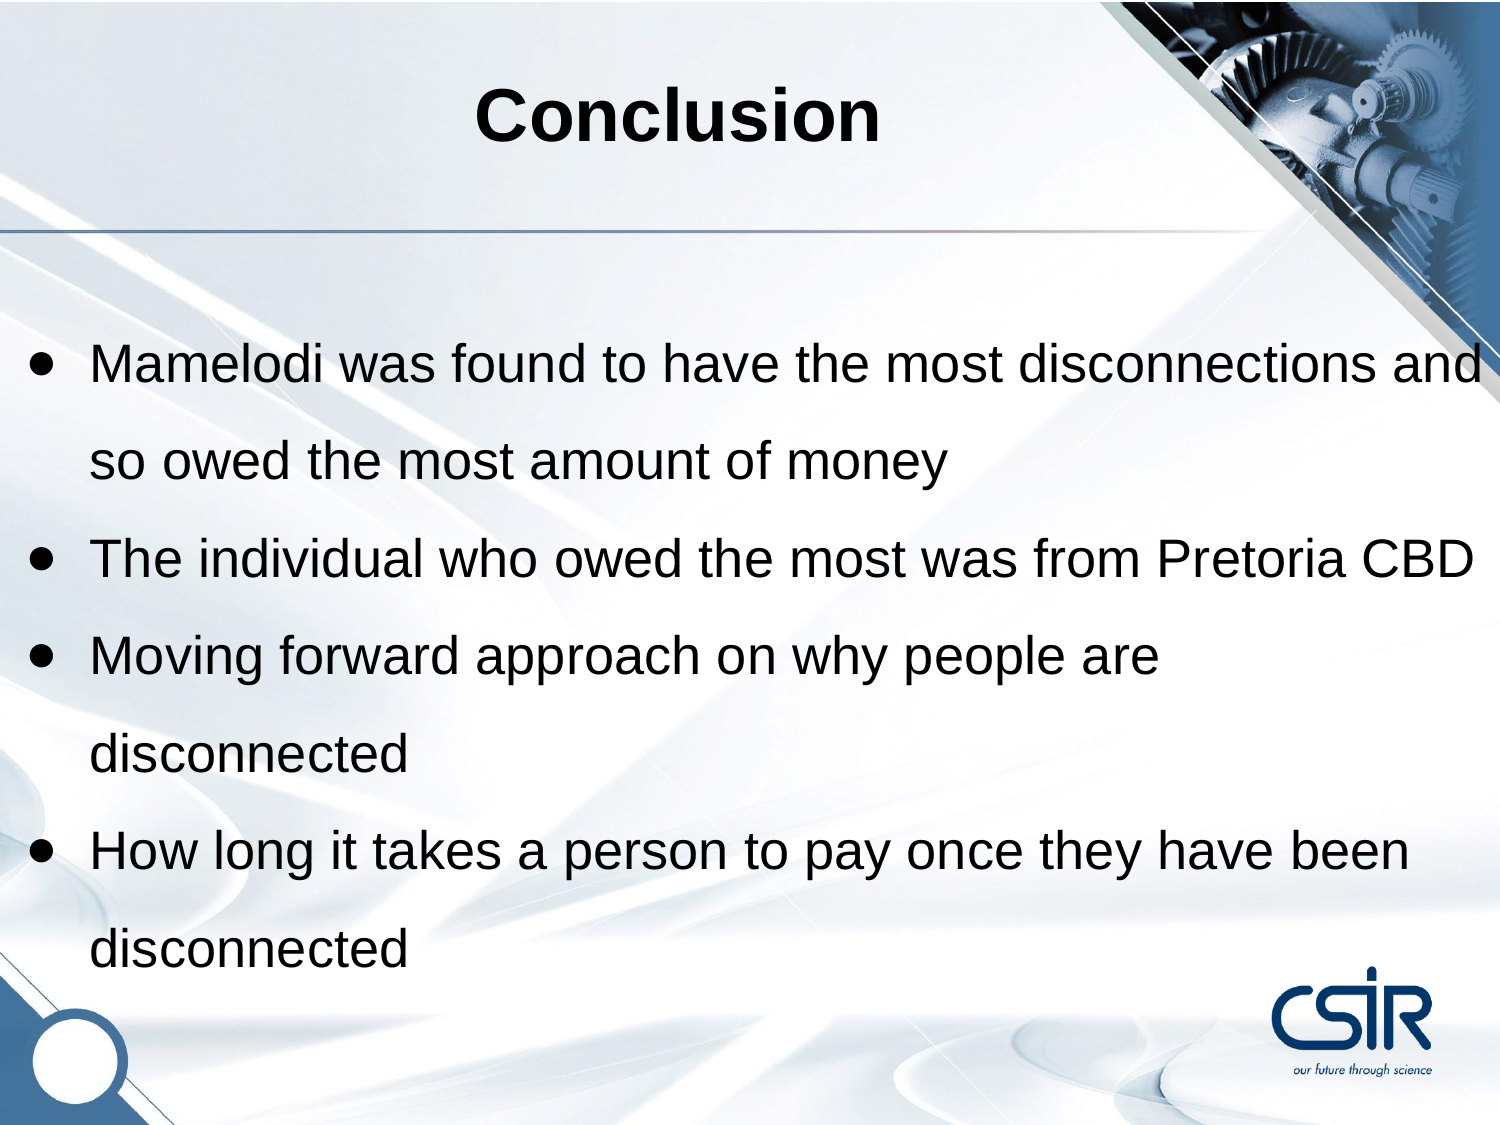

Conclusion

Mamelodi was found to have the most disconnections and so owed the most amount of money
The individual who owed the most was from Pretoria CBD
Moving forward approach on why people are disconnected
How long it takes a person to pay once they have been disconnected